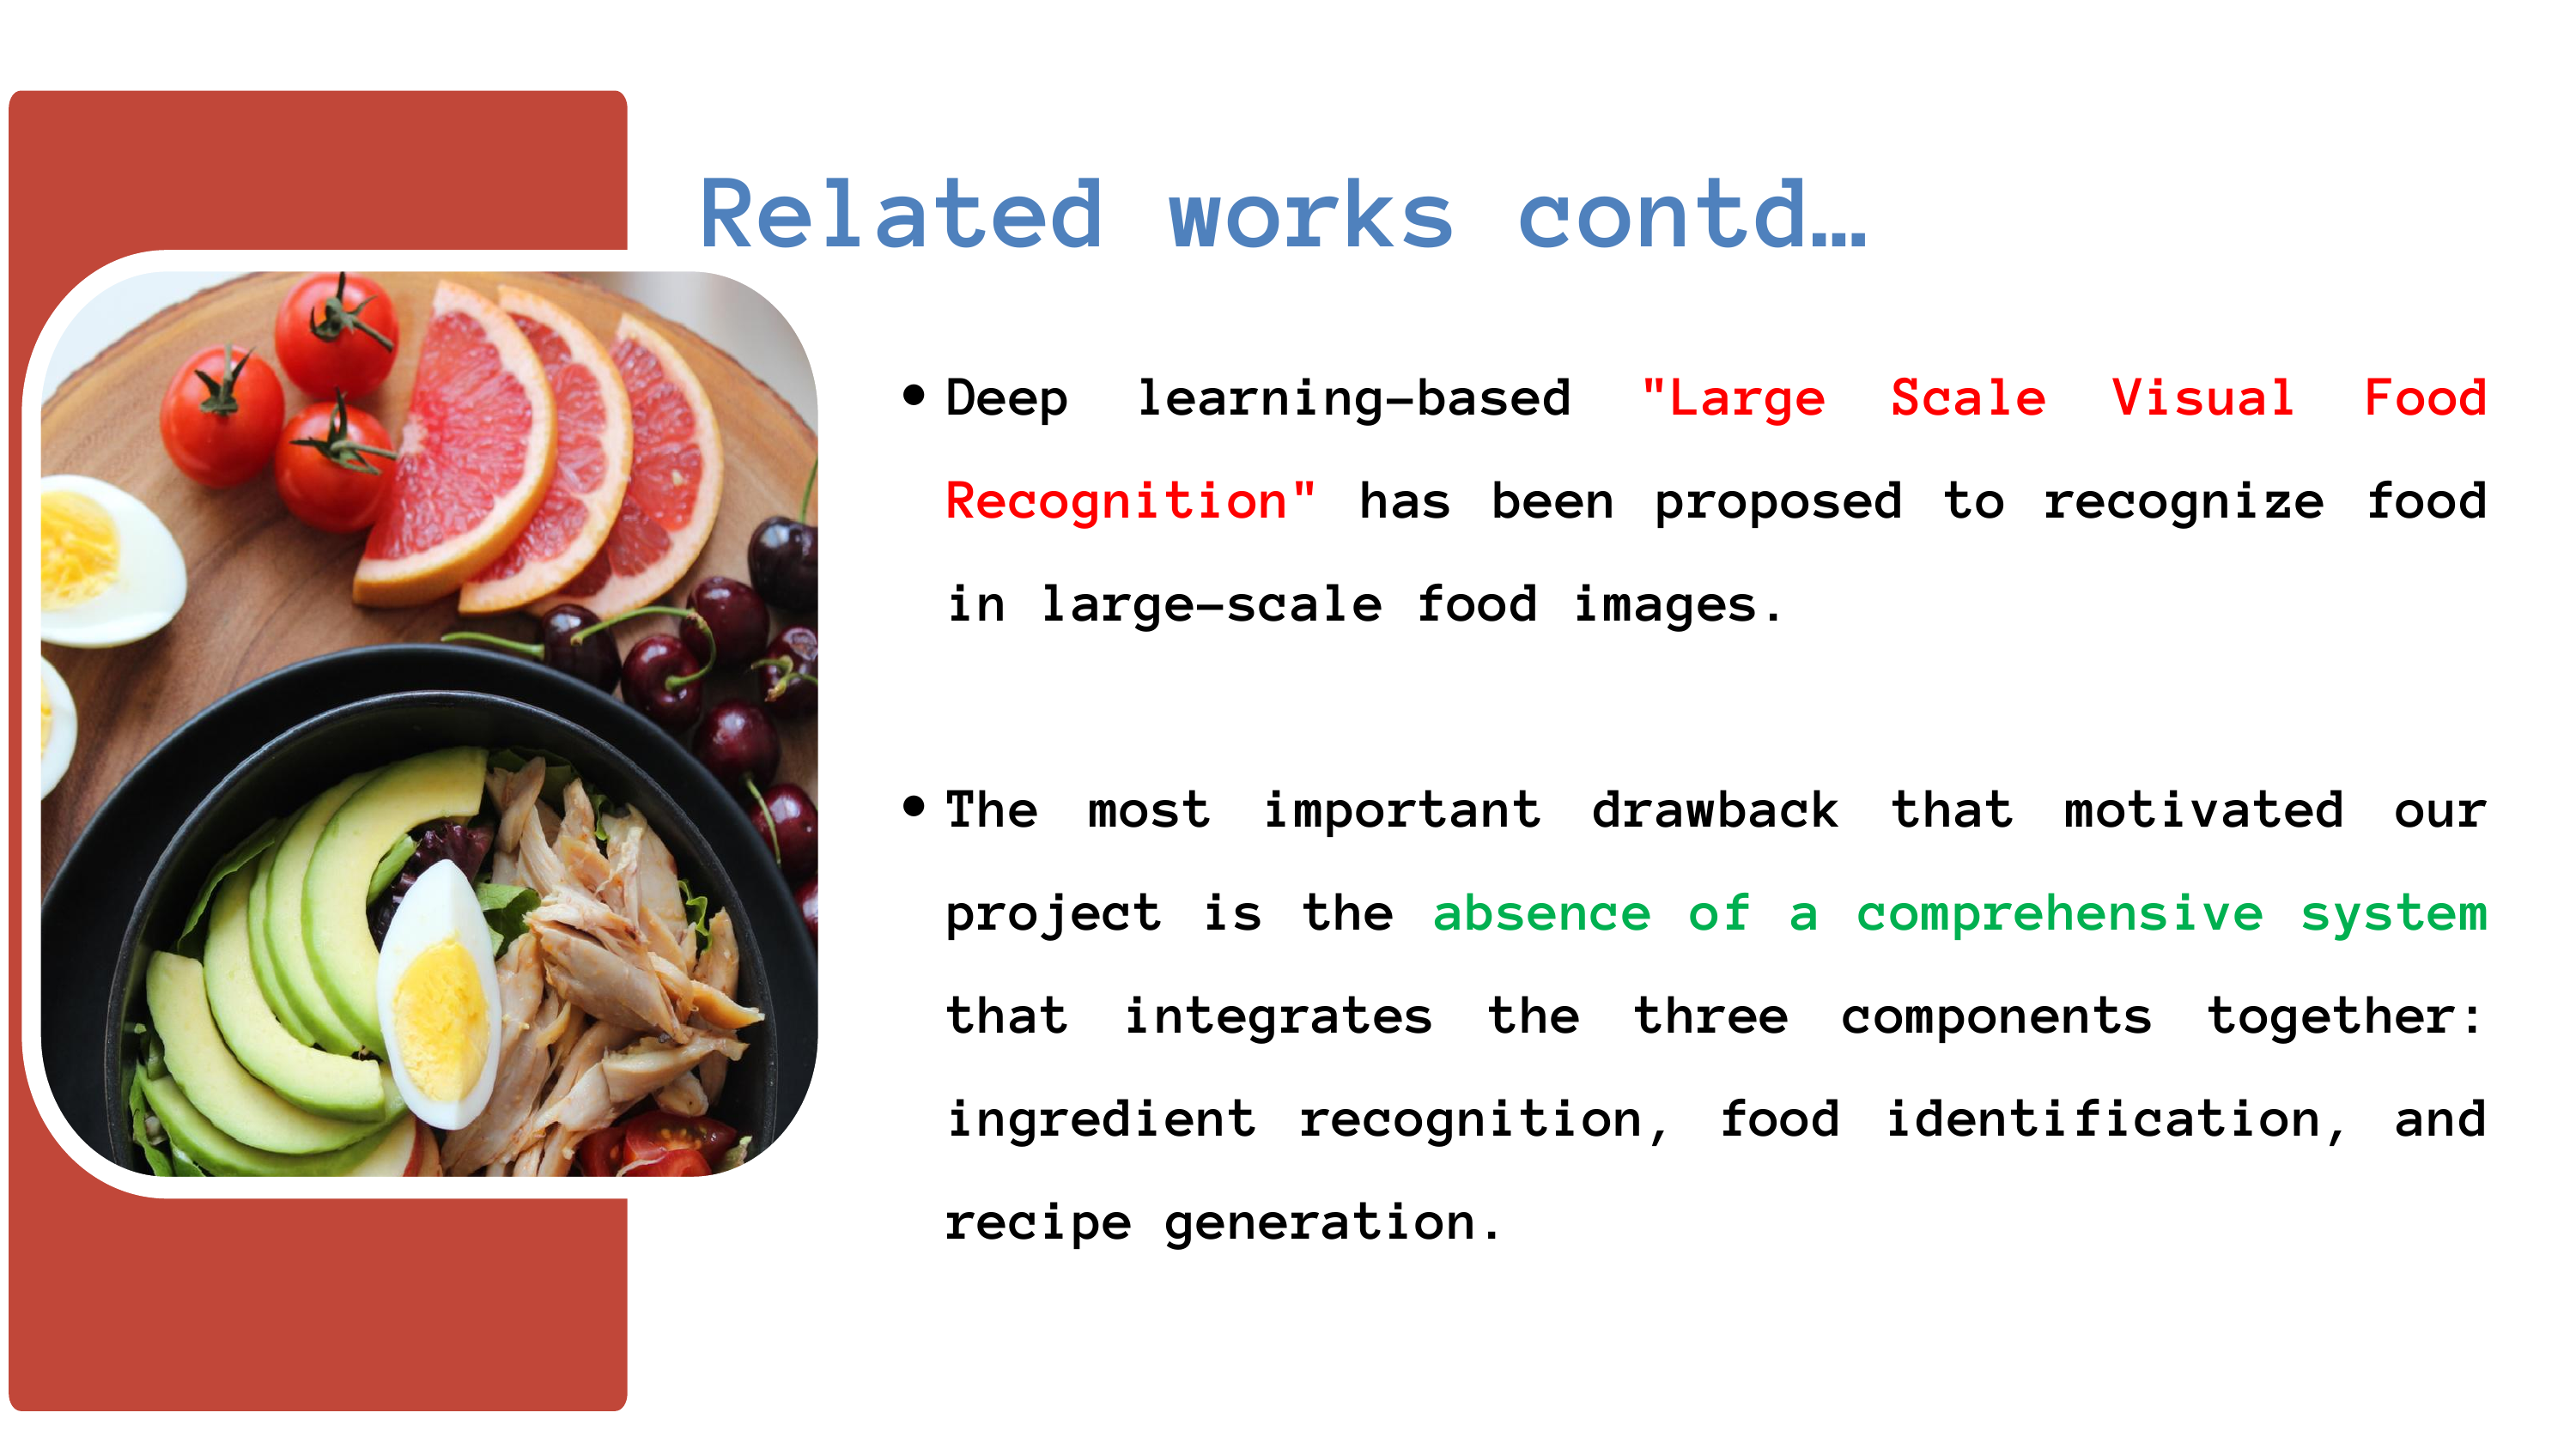

Related works contd…

Deep learning-based "Large Scale Visual Food Recognition" has been proposed to recognize food in large-scale food images.

The most important drawback that motivated our project is the absence of a comprehensive system that integrates the three components together: ingredient recognition, food identification, and recipe generation.